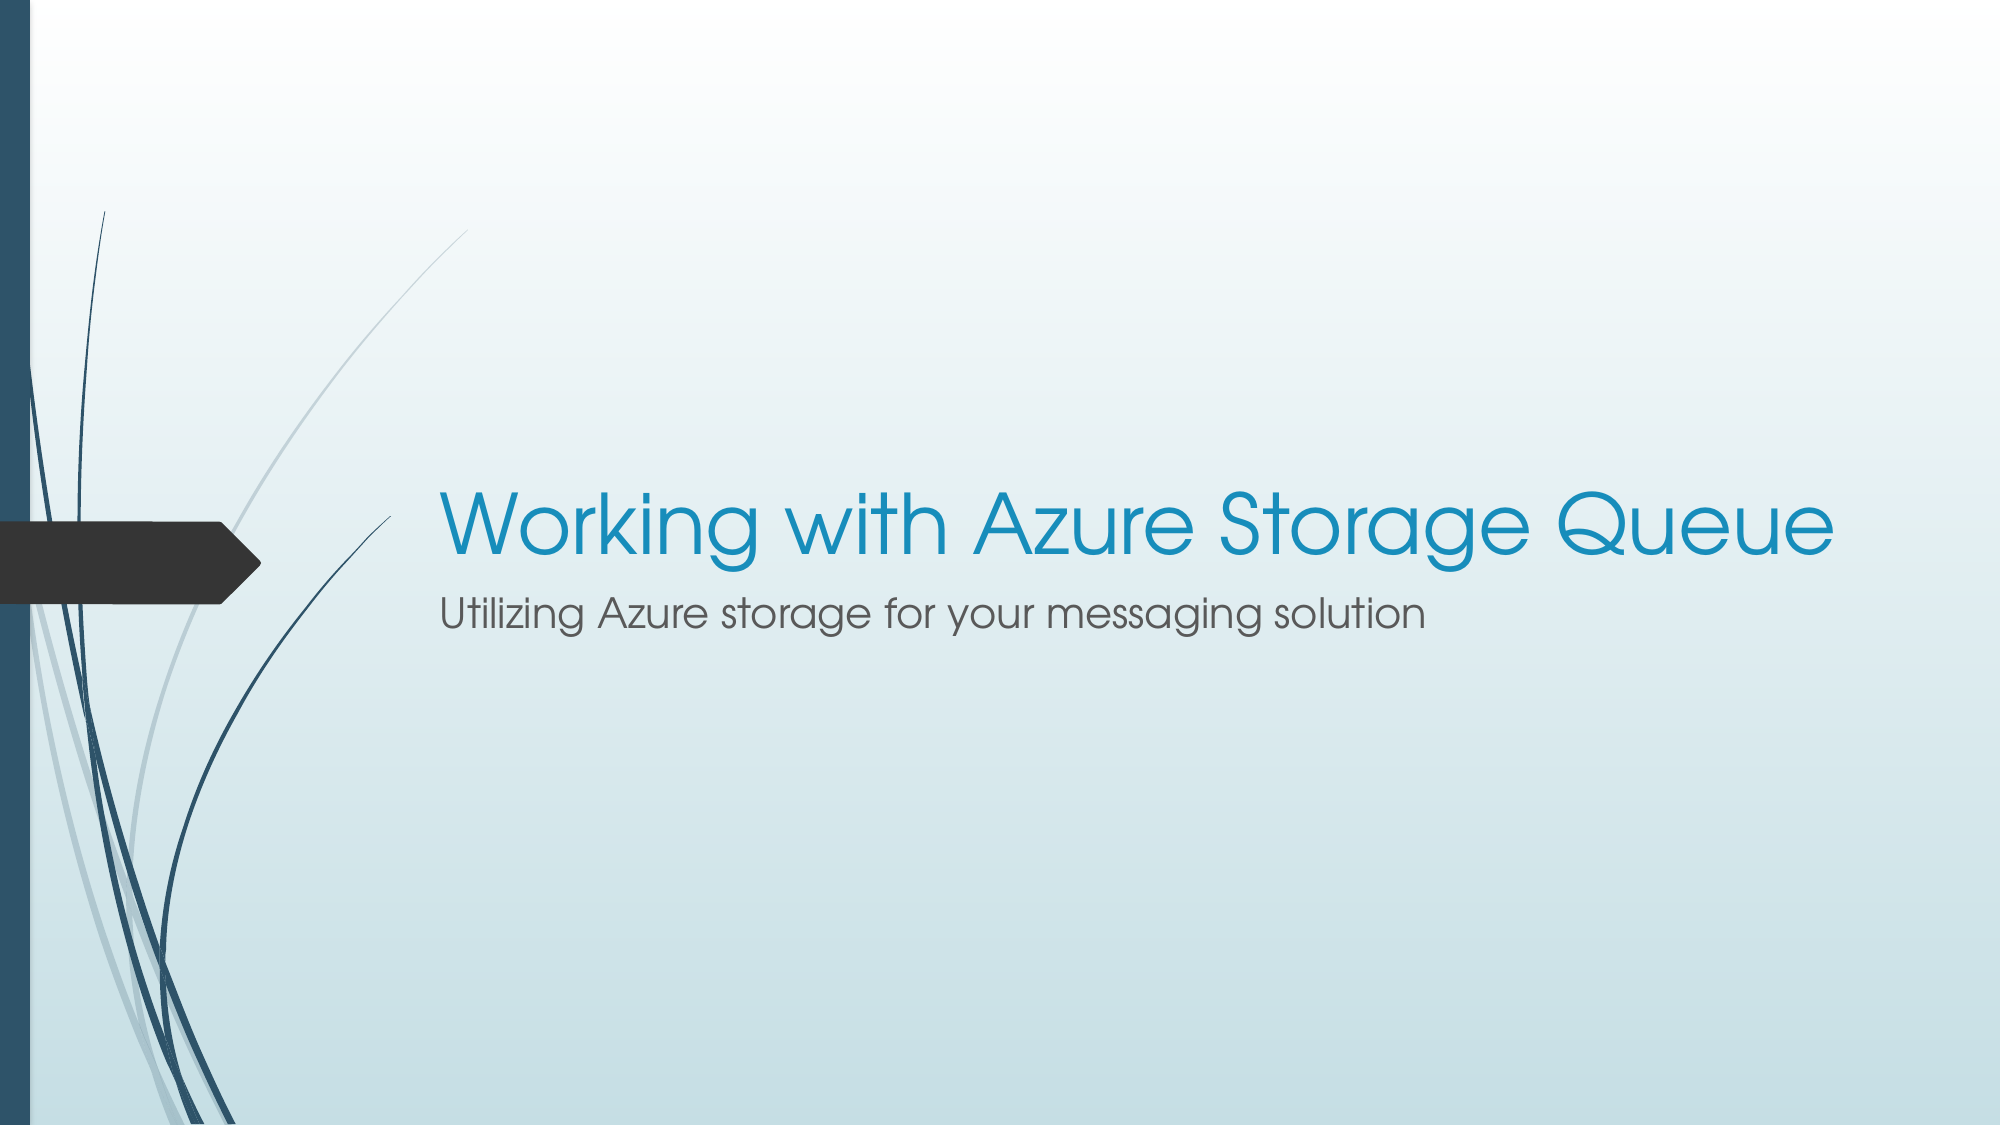

# Working with Azure Storage Queue
Utilizing Azure storage for your messaging solution